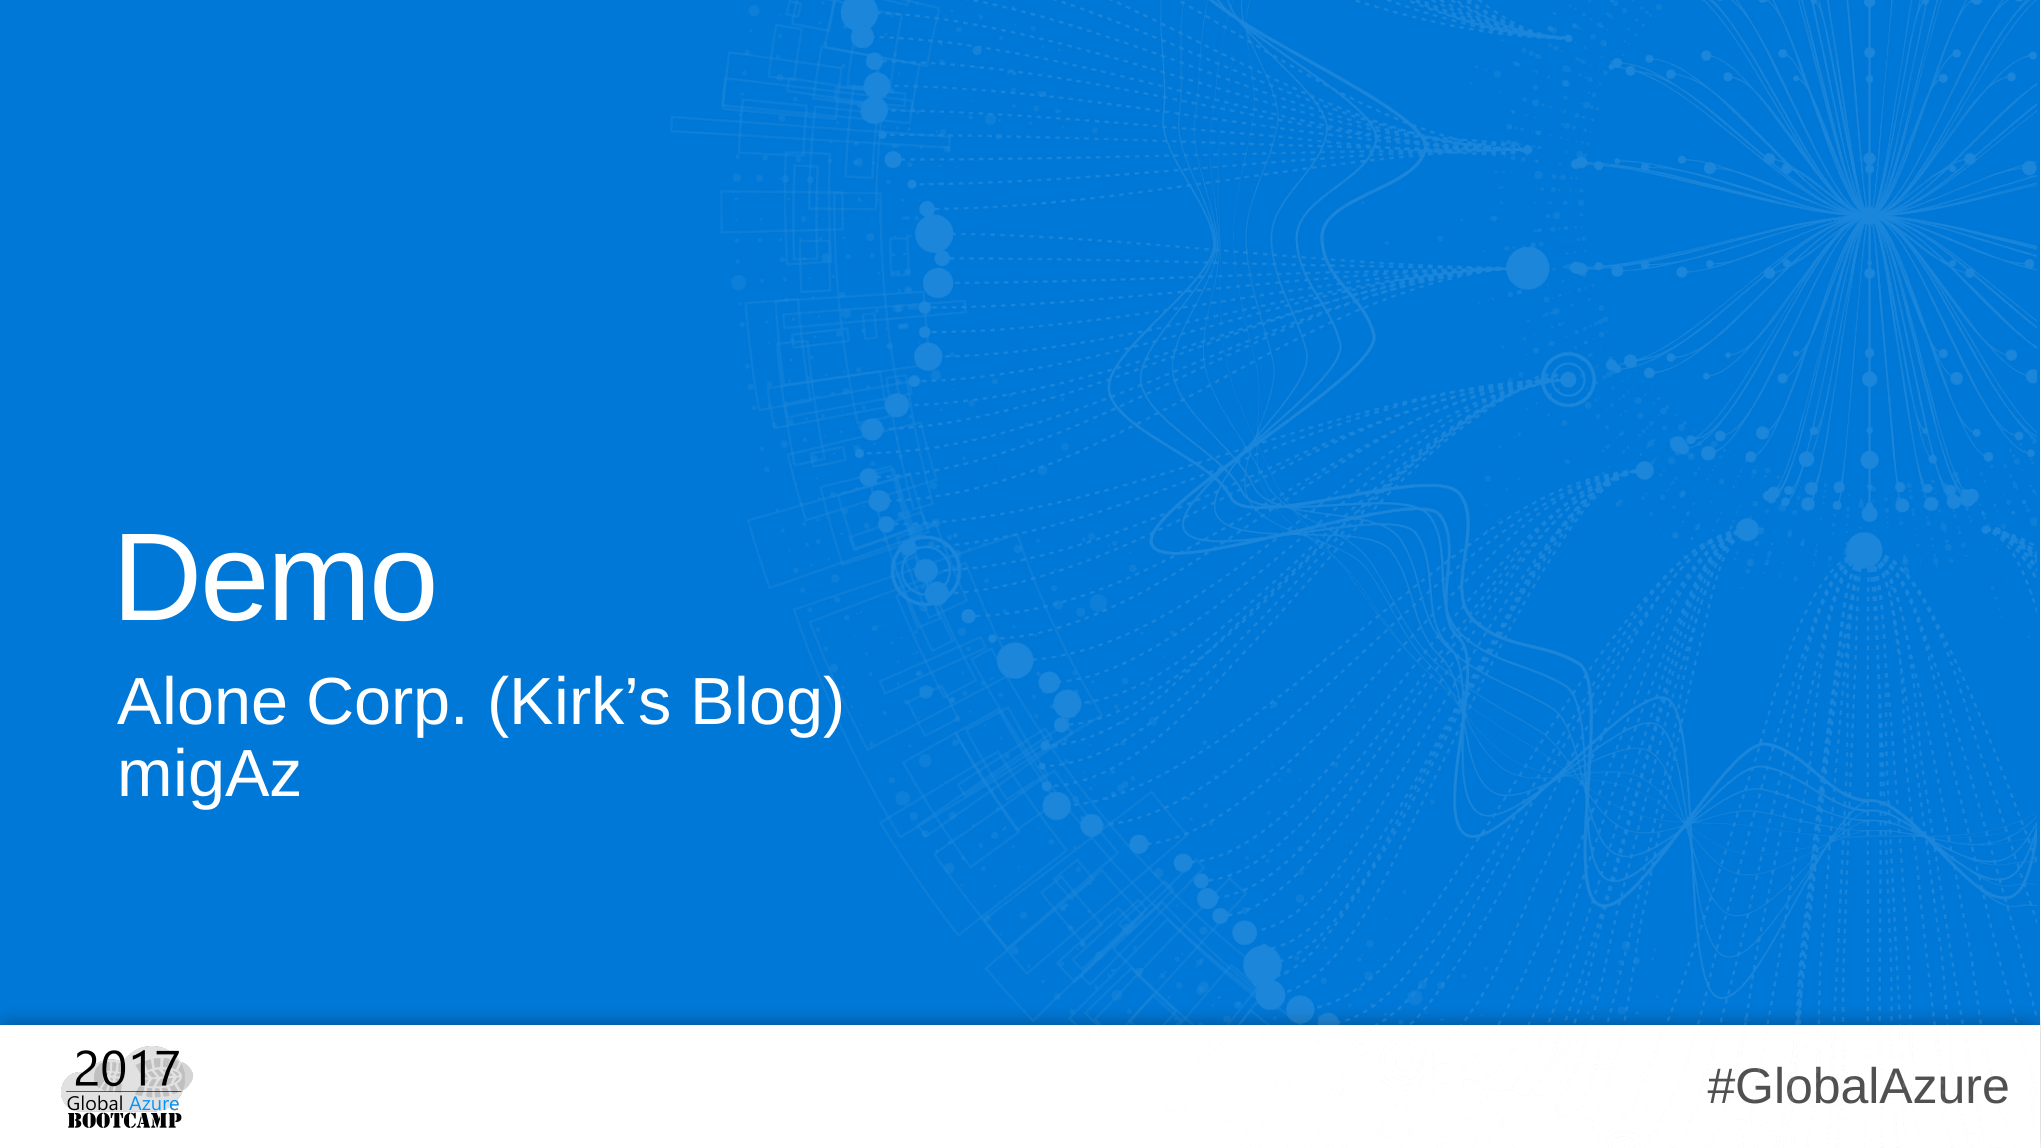

# Demo
Alone Corp. (Kirk’s Blog)
migAz